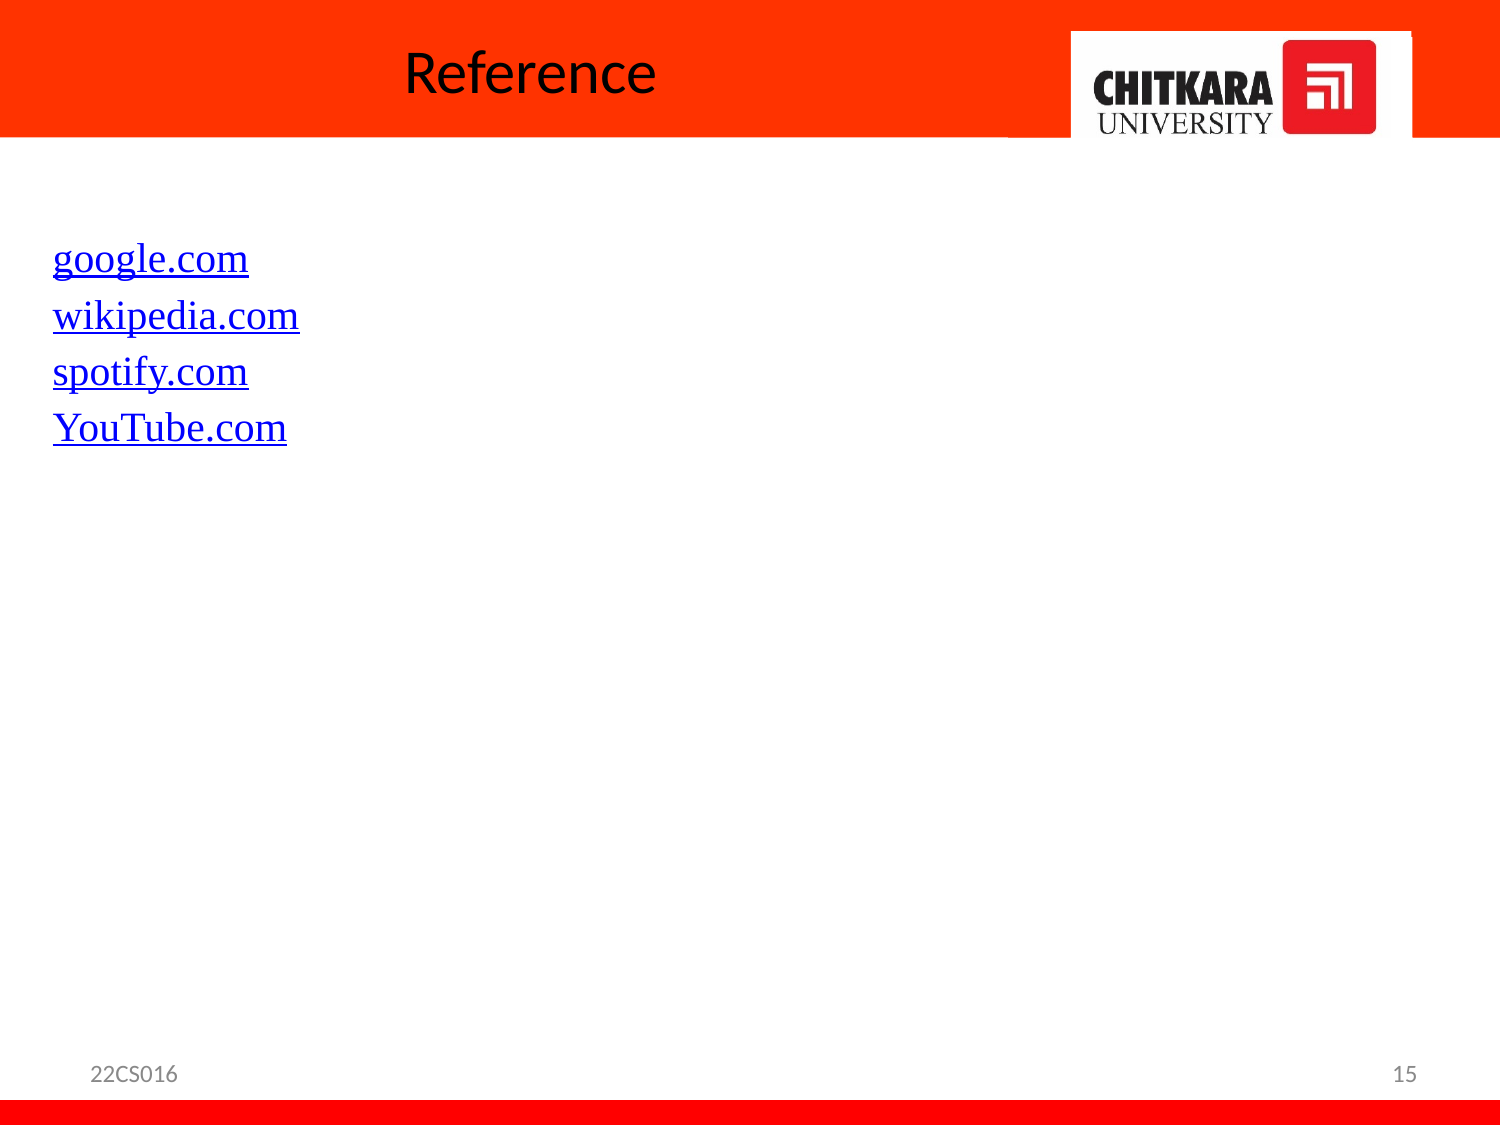

# Reference
google.com
wikipedia.com
spotify.com
YouTube.com

22CS016
15